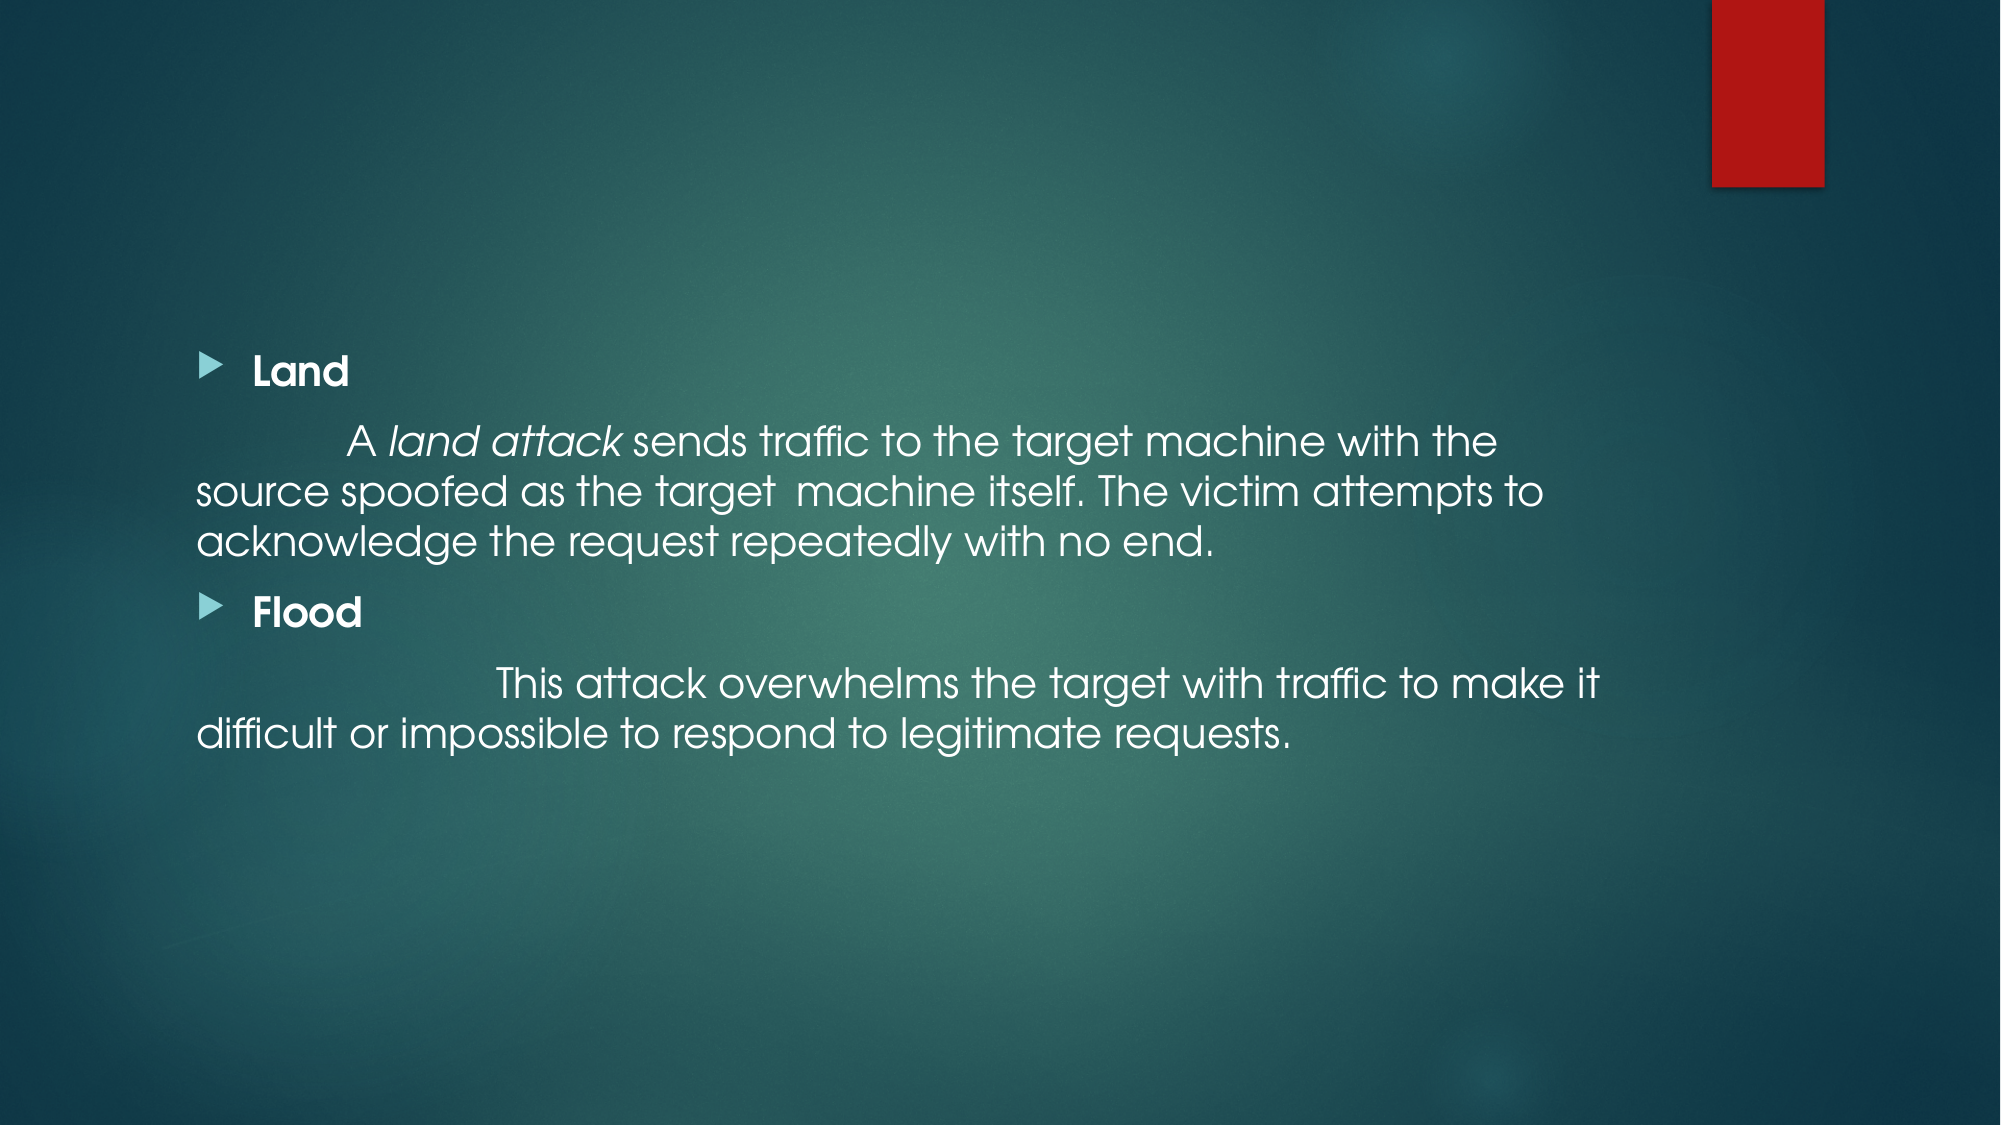

Land
	A land attack sends traffic to the target machine with the source spoofed as the target	machine itself. The victim attempts to acknowledge the request repeatedly with no end.
Flood
		This attack overwhelms the target with traffic to make it difficult or impossible to respond to legitimate requests.